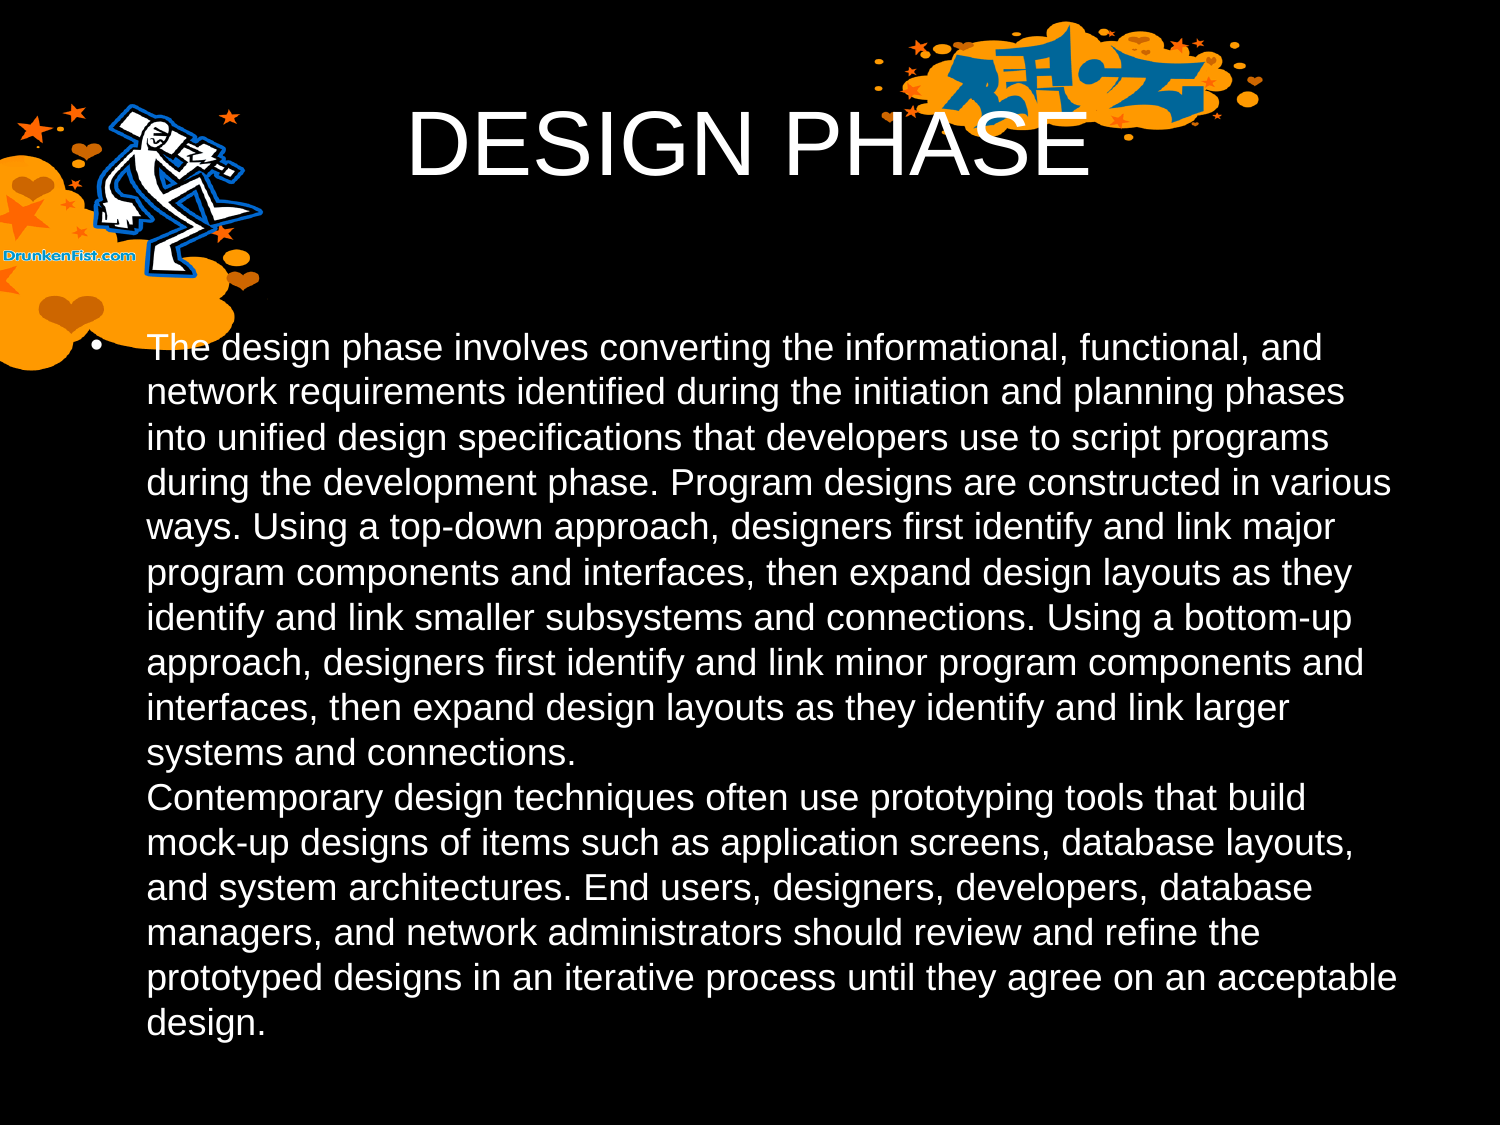

# DESIGN PHASE

The design phase involves converting the informational, functional, and network requirements identified during the initiation and planning phases into unified design specifications that developers use to script programs during the development phase. Program designs are constructed in various ways. Using a top-down approach, designers first identify and link major program components and interfaces, then expand design layouts as they identify and link smaller subsystems and connections. Using a bottom-up approach, designers first identify and link minor program components and interfaces, then expand design layouts as they identify and link larger systems and connections.
Contemporary design techniques often use prototyping tools that build mock-up designs of items such as application screens, database layouts, and system architectures. End users, designers, developers, database managers, and network administrators should review and refine the prototyped designs in an iterative process until they agree on an acceptable design.